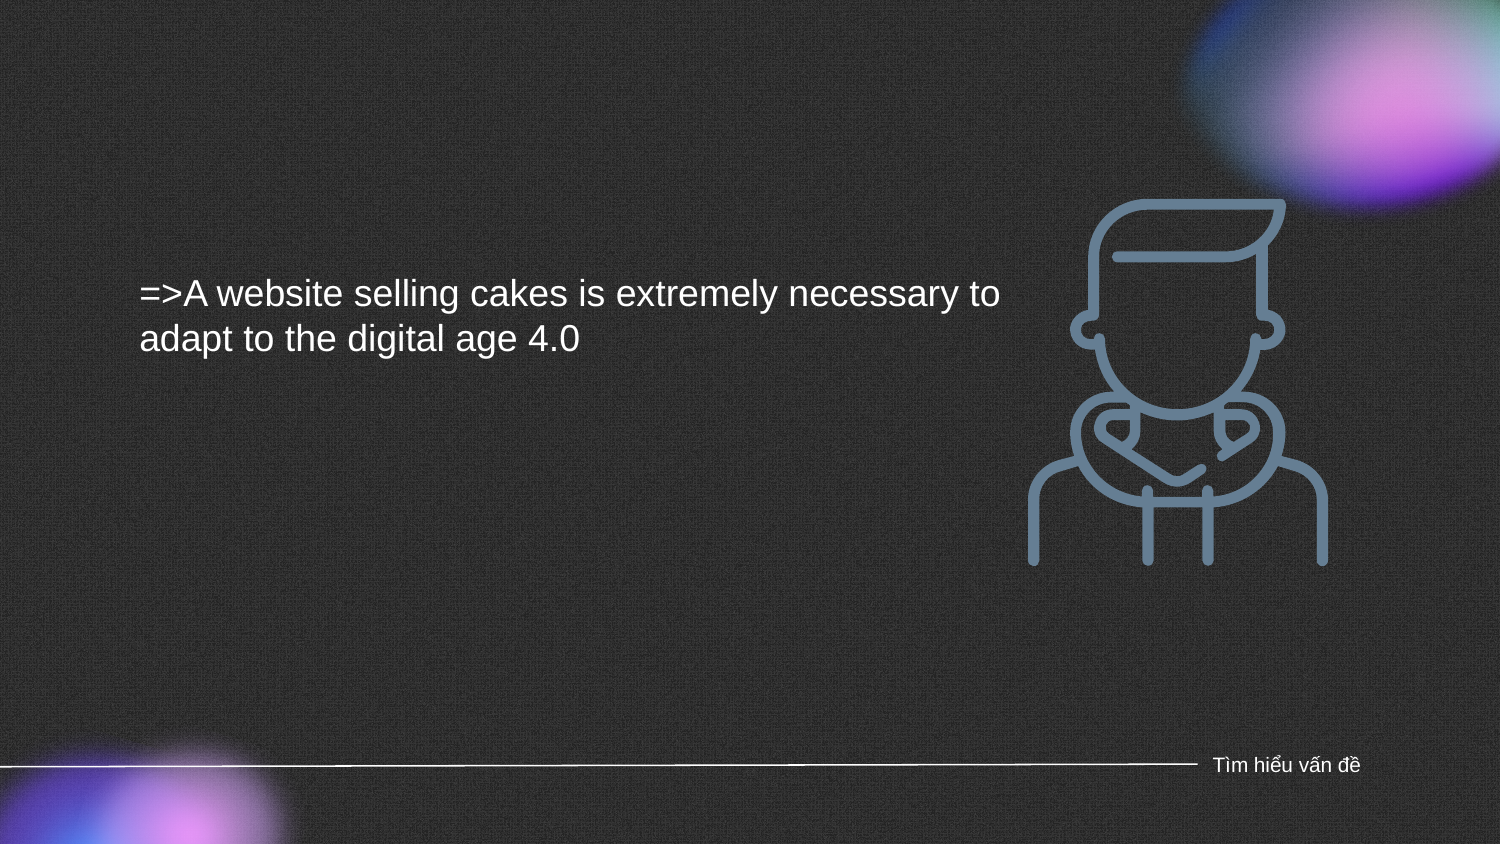

=>A website selling cakes is extremely necessary to adapt to the digital age 4.0
Tìm hiểu vấn đề